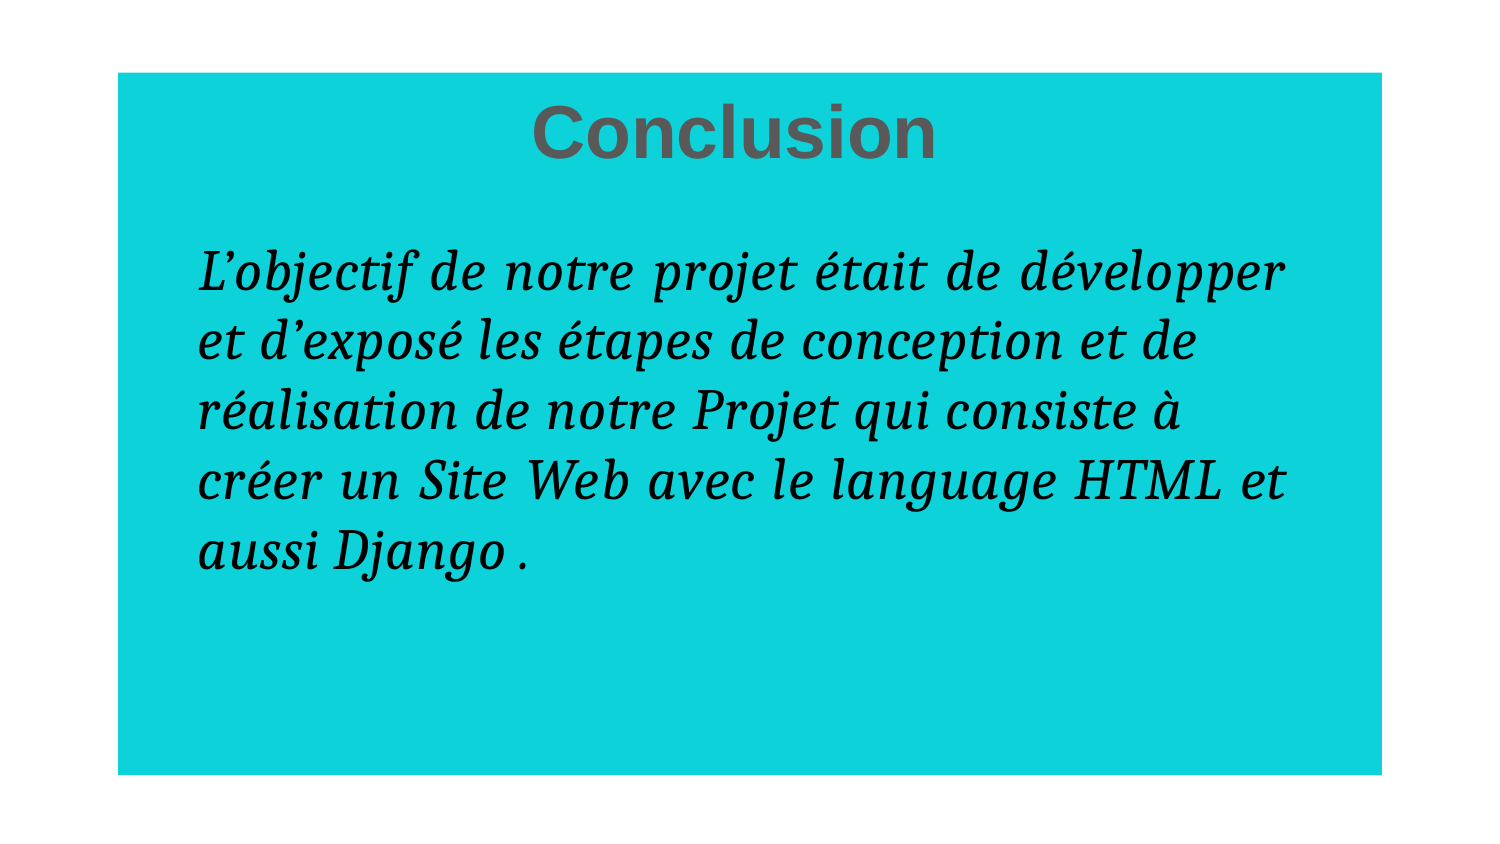

Conclusion

L’objectif de notre projet était de développer  et d’exposé les étapes de conception et de        réalisation de notre Projet qui consiste à         créer un Site Web avec le language HTML et  aussi Django .